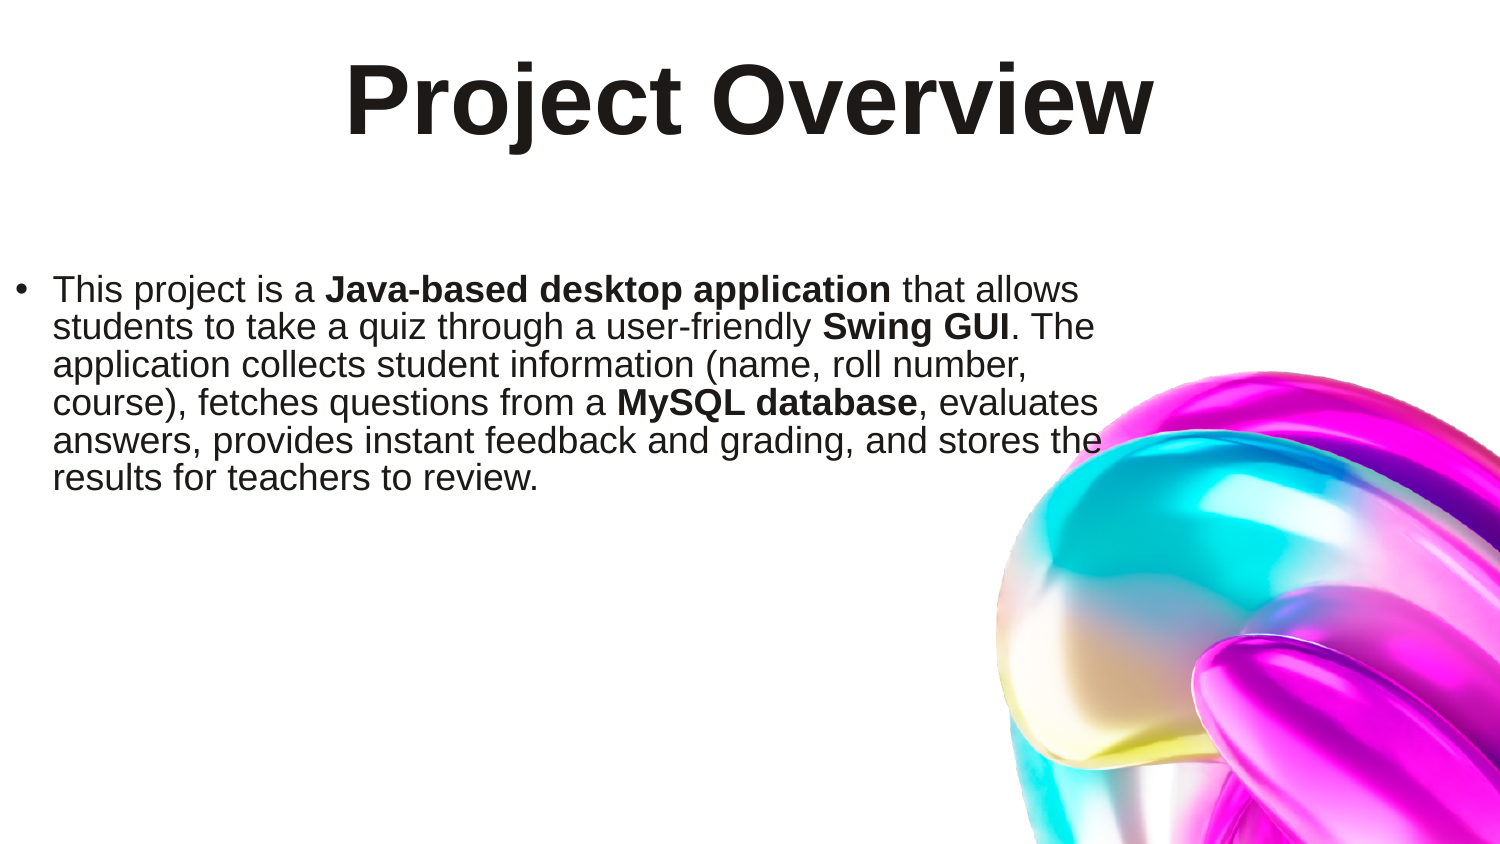

Project Overview
# This project is a Java-based desktop application that allows students to take a quiz through a user-friendly Swing GUI. The application collects student information (name, roll number, course), fetches questions from a MySQL database, evaluates answers, provides instant feedback and grading, and stores the results for teachers to review.